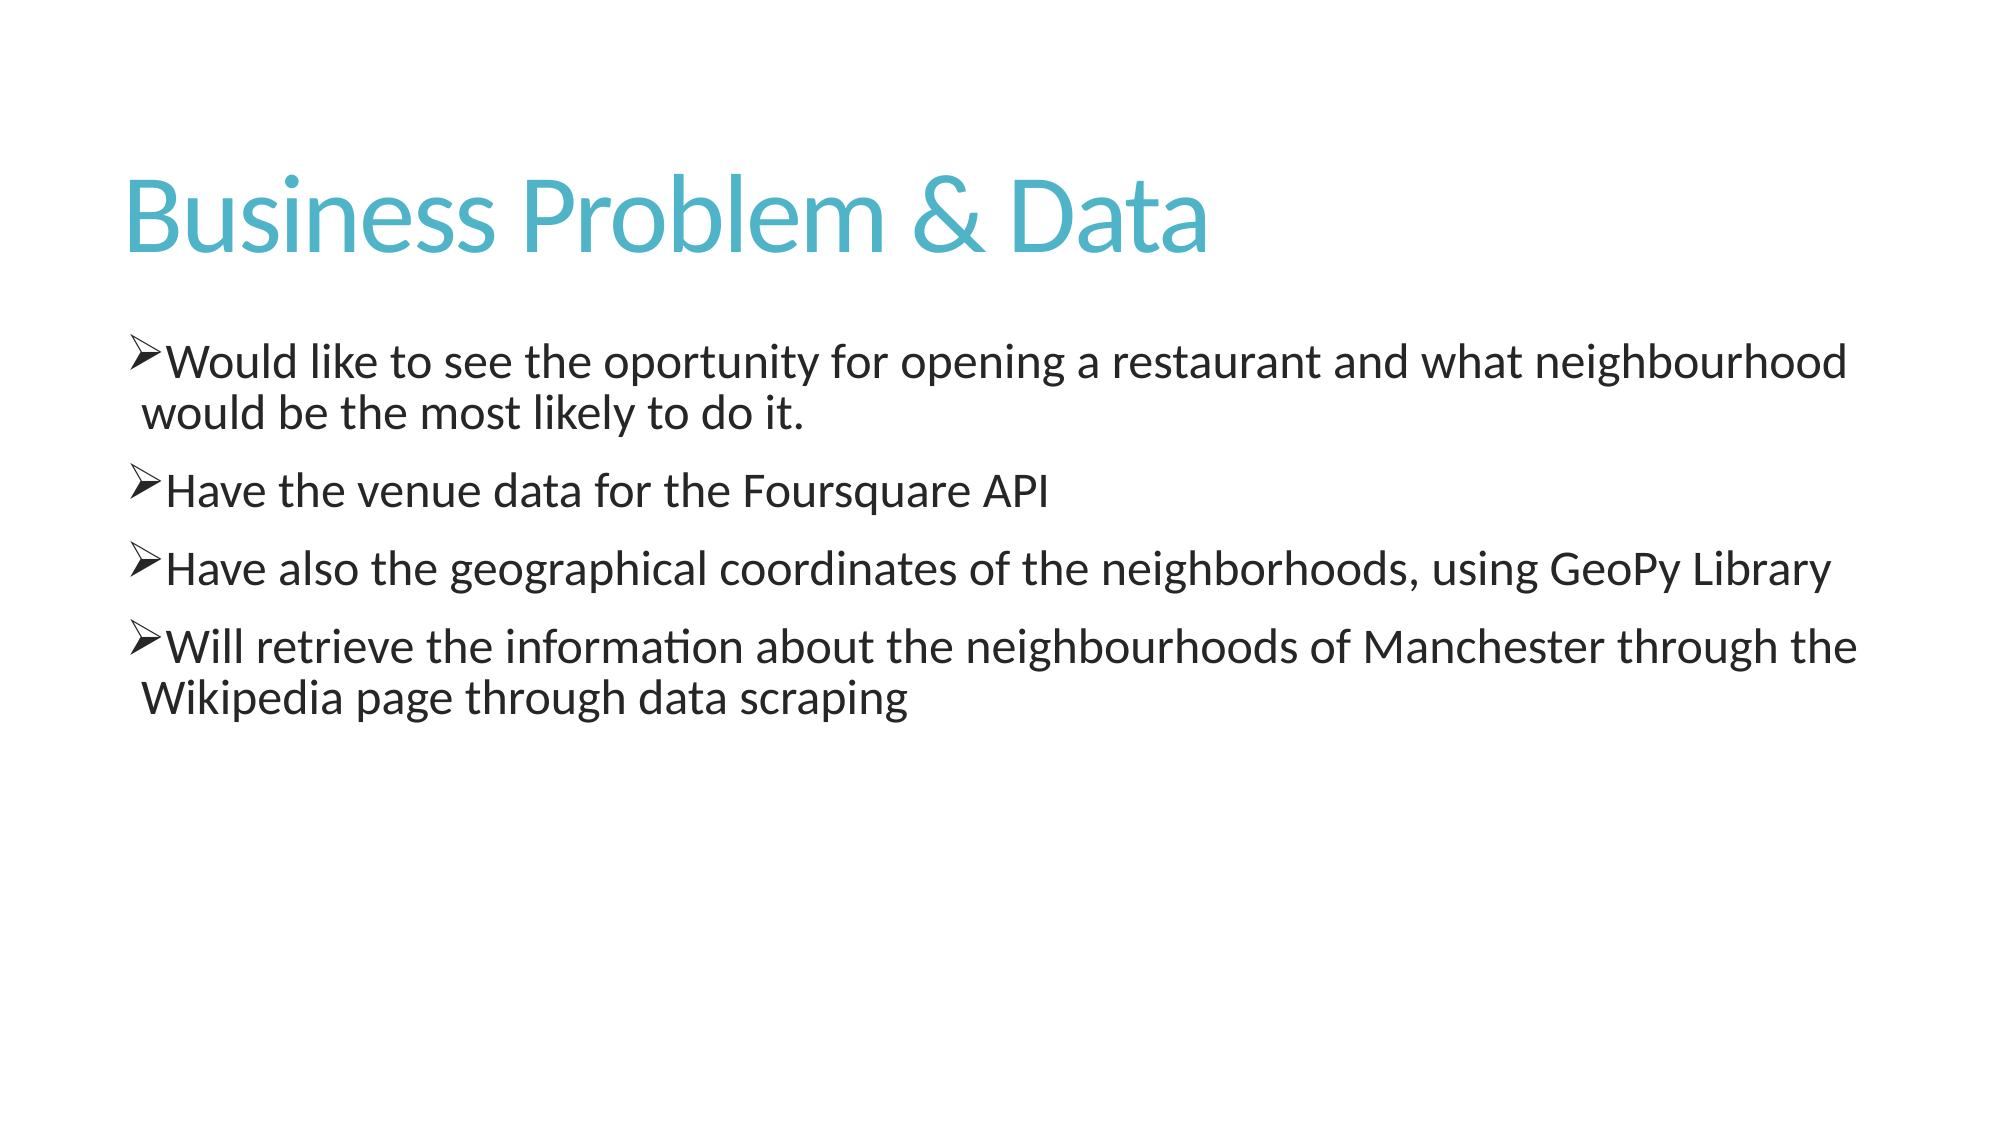

# Business Problem & Data
Would like to see the oportunity for opening a restaurant and what neighbourhood would be the most likely to do it.
Have the venue data for the Foursquare API
Have also the geographical coordinates of the neighborhoods, using GeoPy Library
Will retrieve the information about the neighbourhoods of Manchester through the Wikipedia page through data scraping